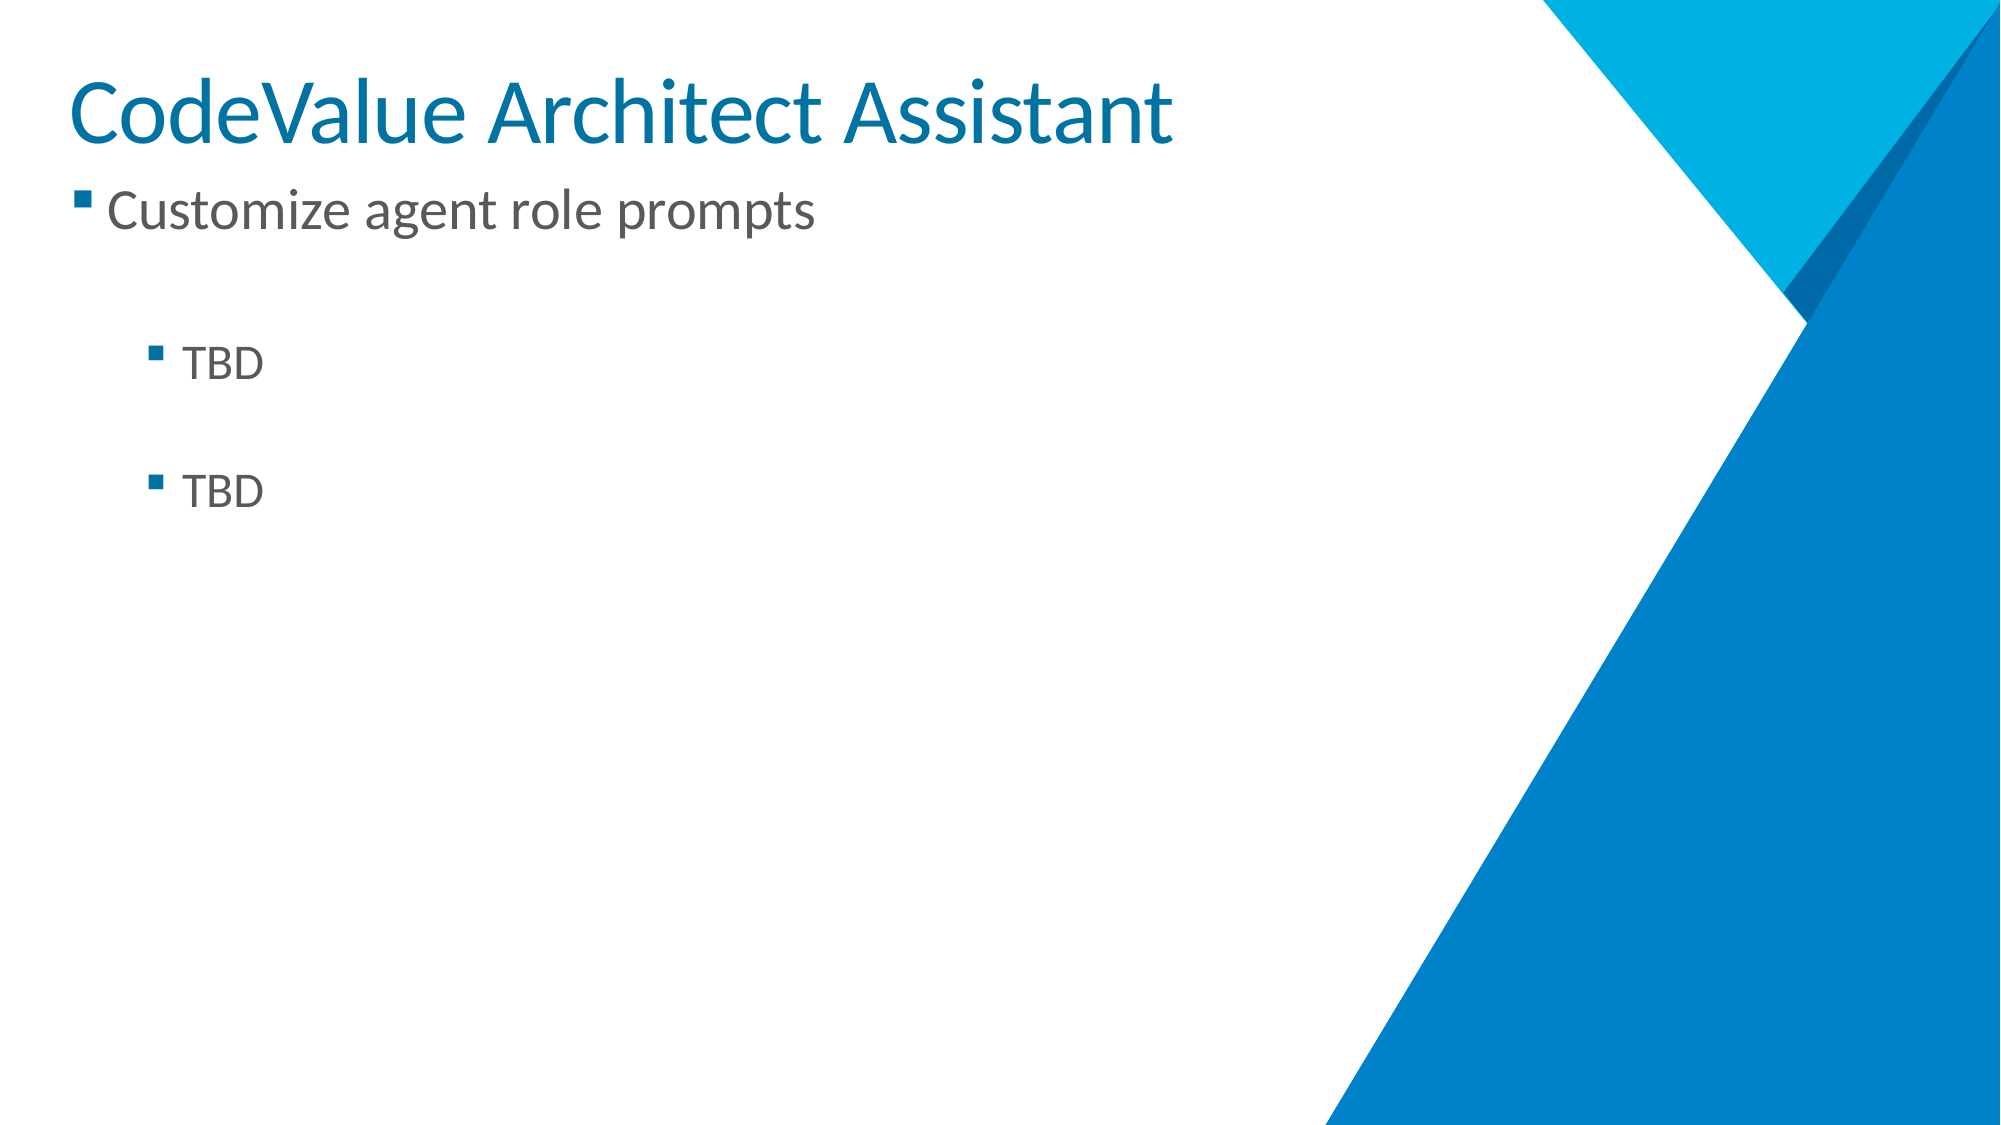

# CodeValue Architect Assistant
Customize agent role prompts

TBD

TBD